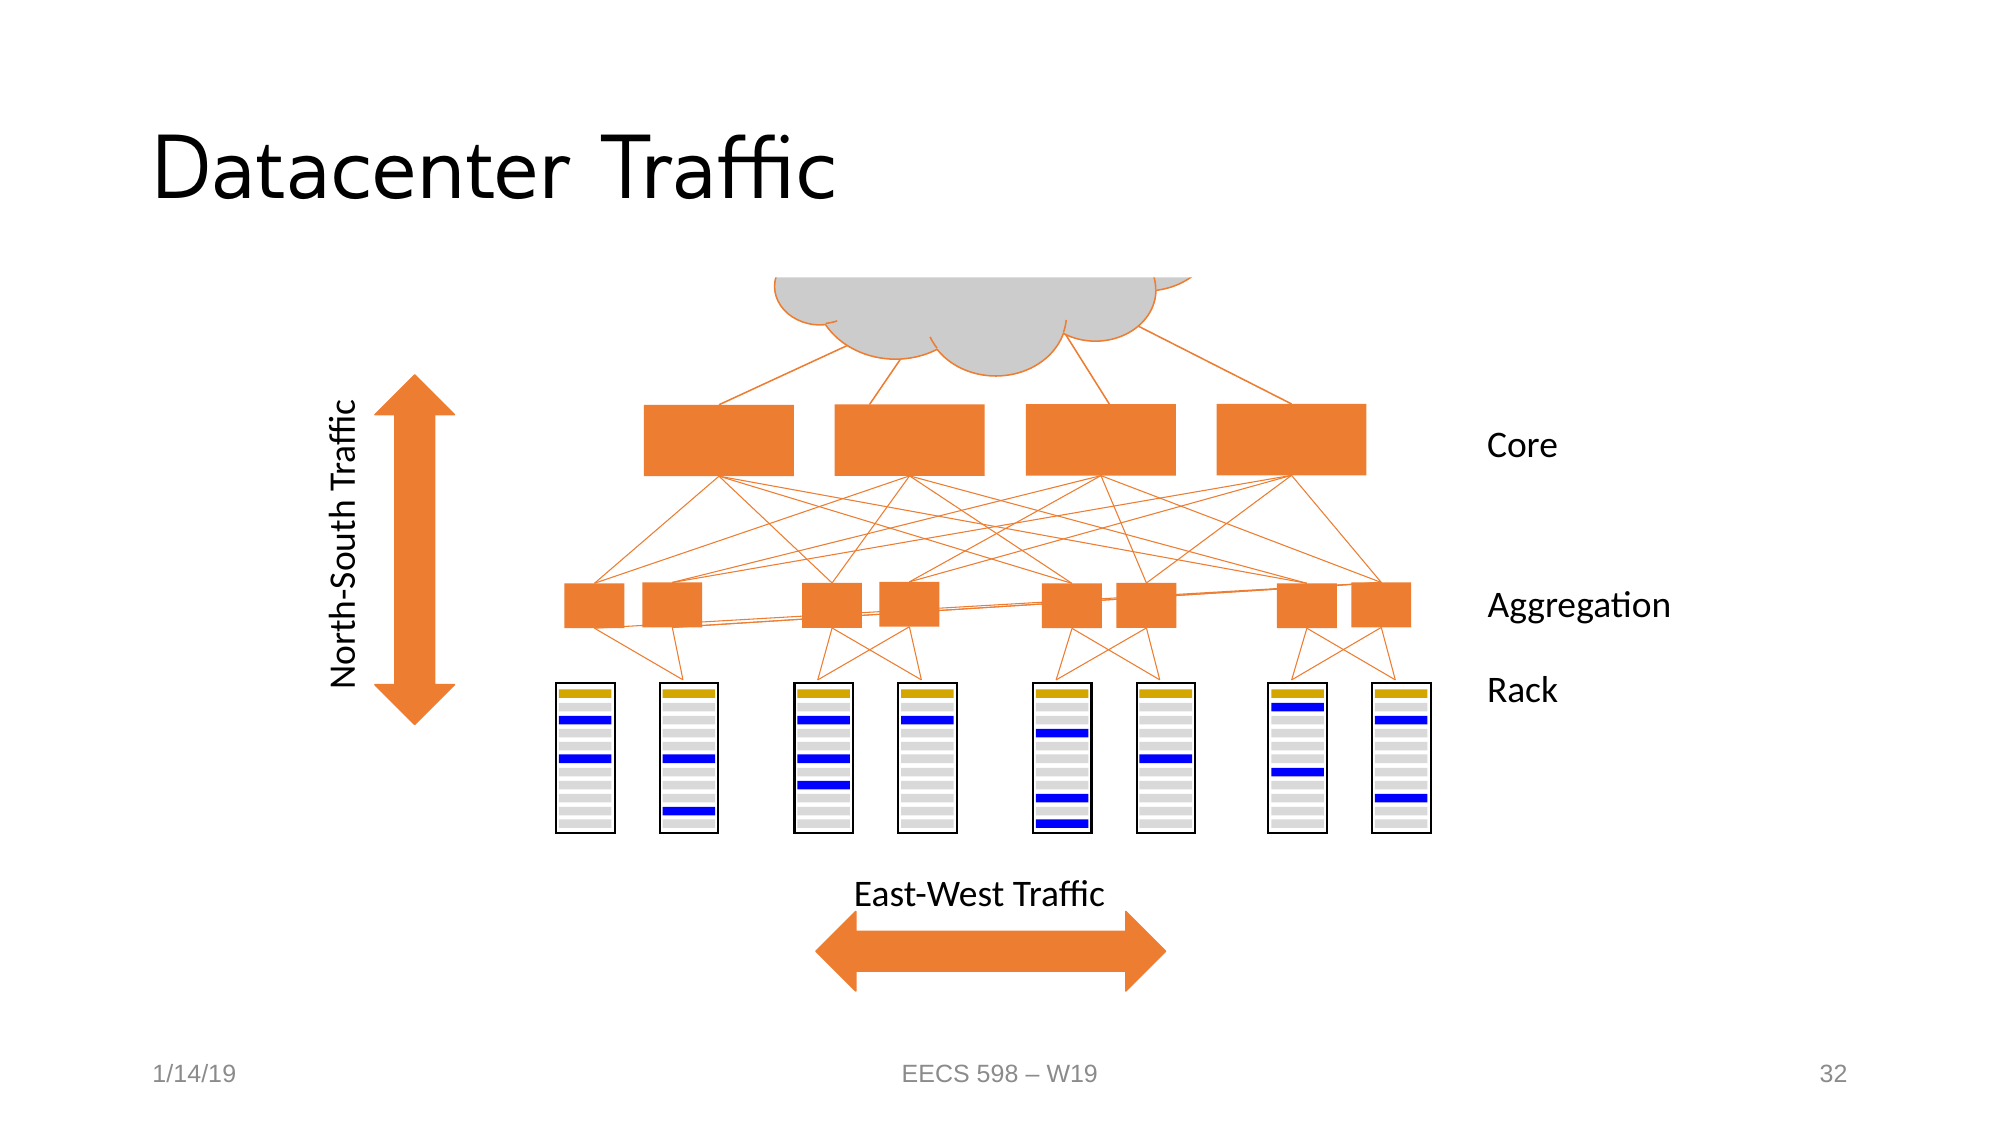

# Datacenter Traffic

Core
North-South Traffic
Aggregation

Rack

East-West Traffic
1/14/19
EECS 598 – W19
32